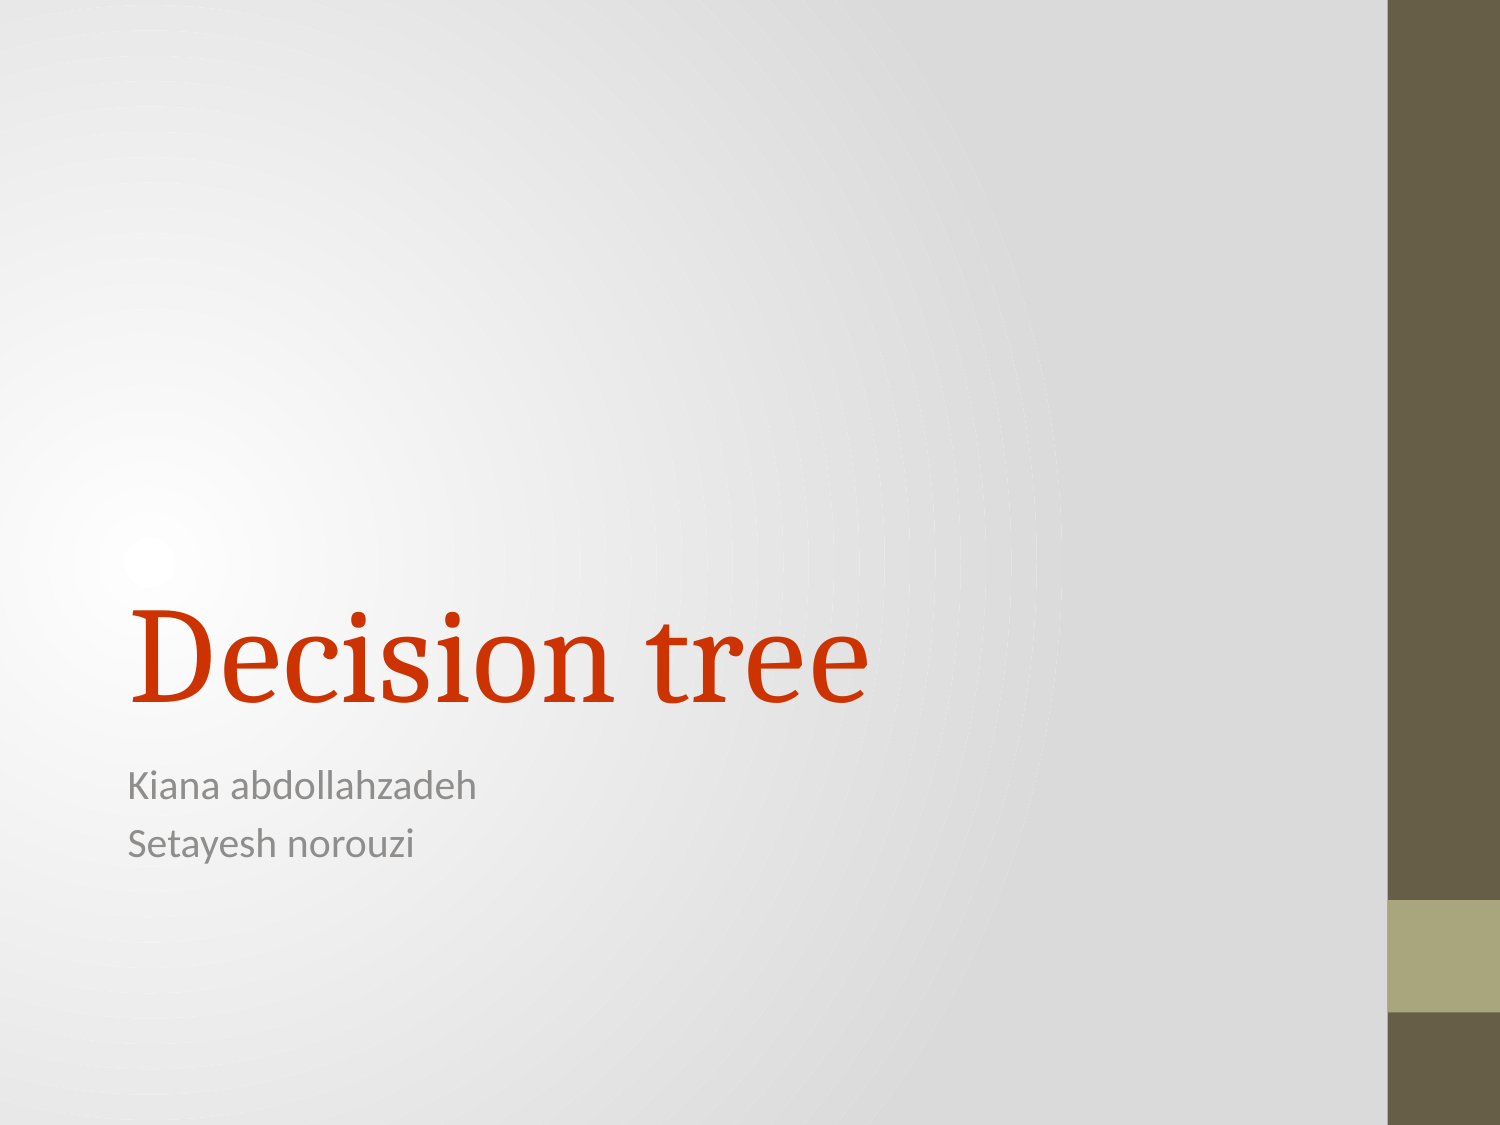

# Decision tree
Kiana abdollahzadeh
Setayesh norouzi